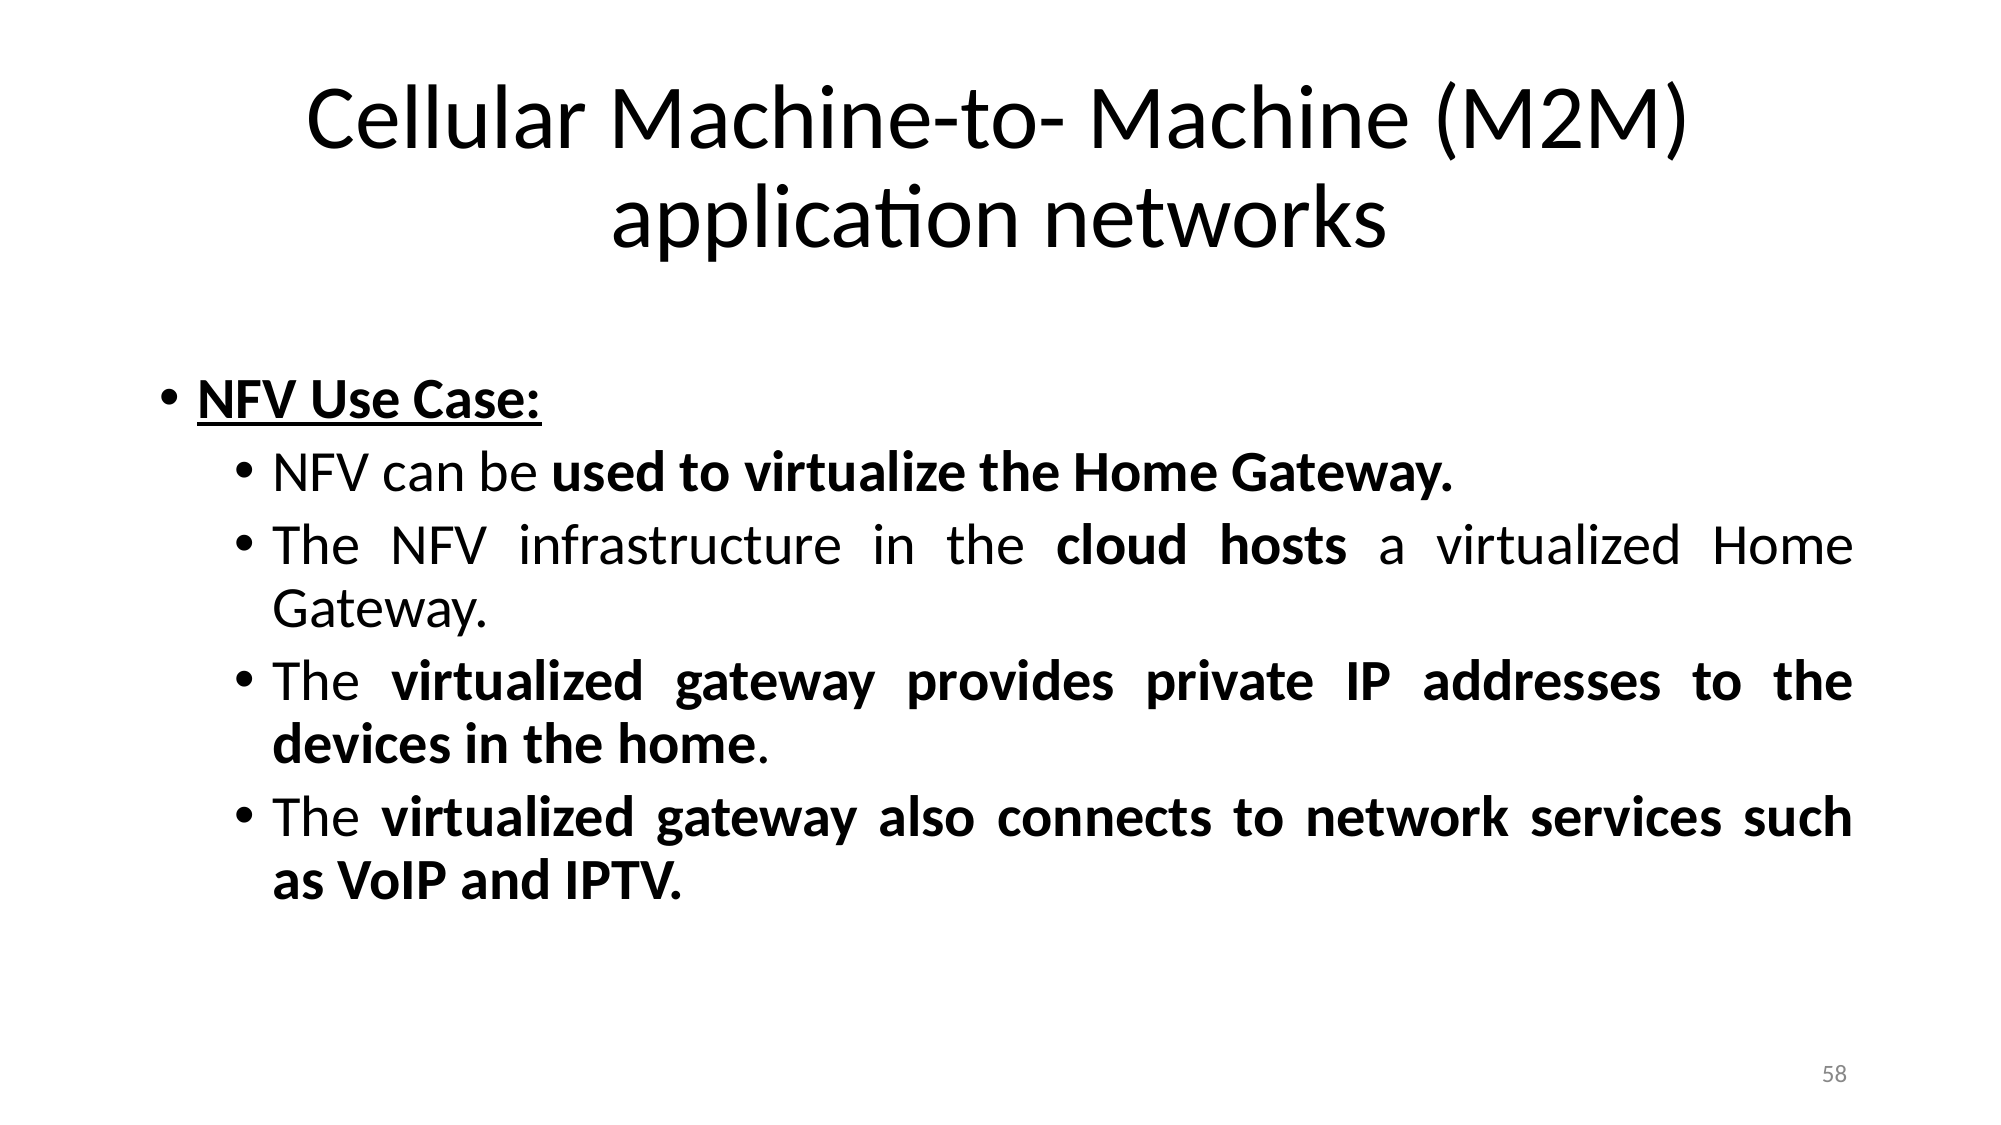

# Cellular Machine-to- Machine (M2M) application networks
NFV Use Case:
NFV can be used to virtualize the Home Gateway.
The NFV infrastructure in the cloud hosts a virtualized Home Gateway.
The virtualized gateway provides private IP addresses to the devices in the home.
The virtualized gateway also connects to network services such as VoIP and IPTV.
58